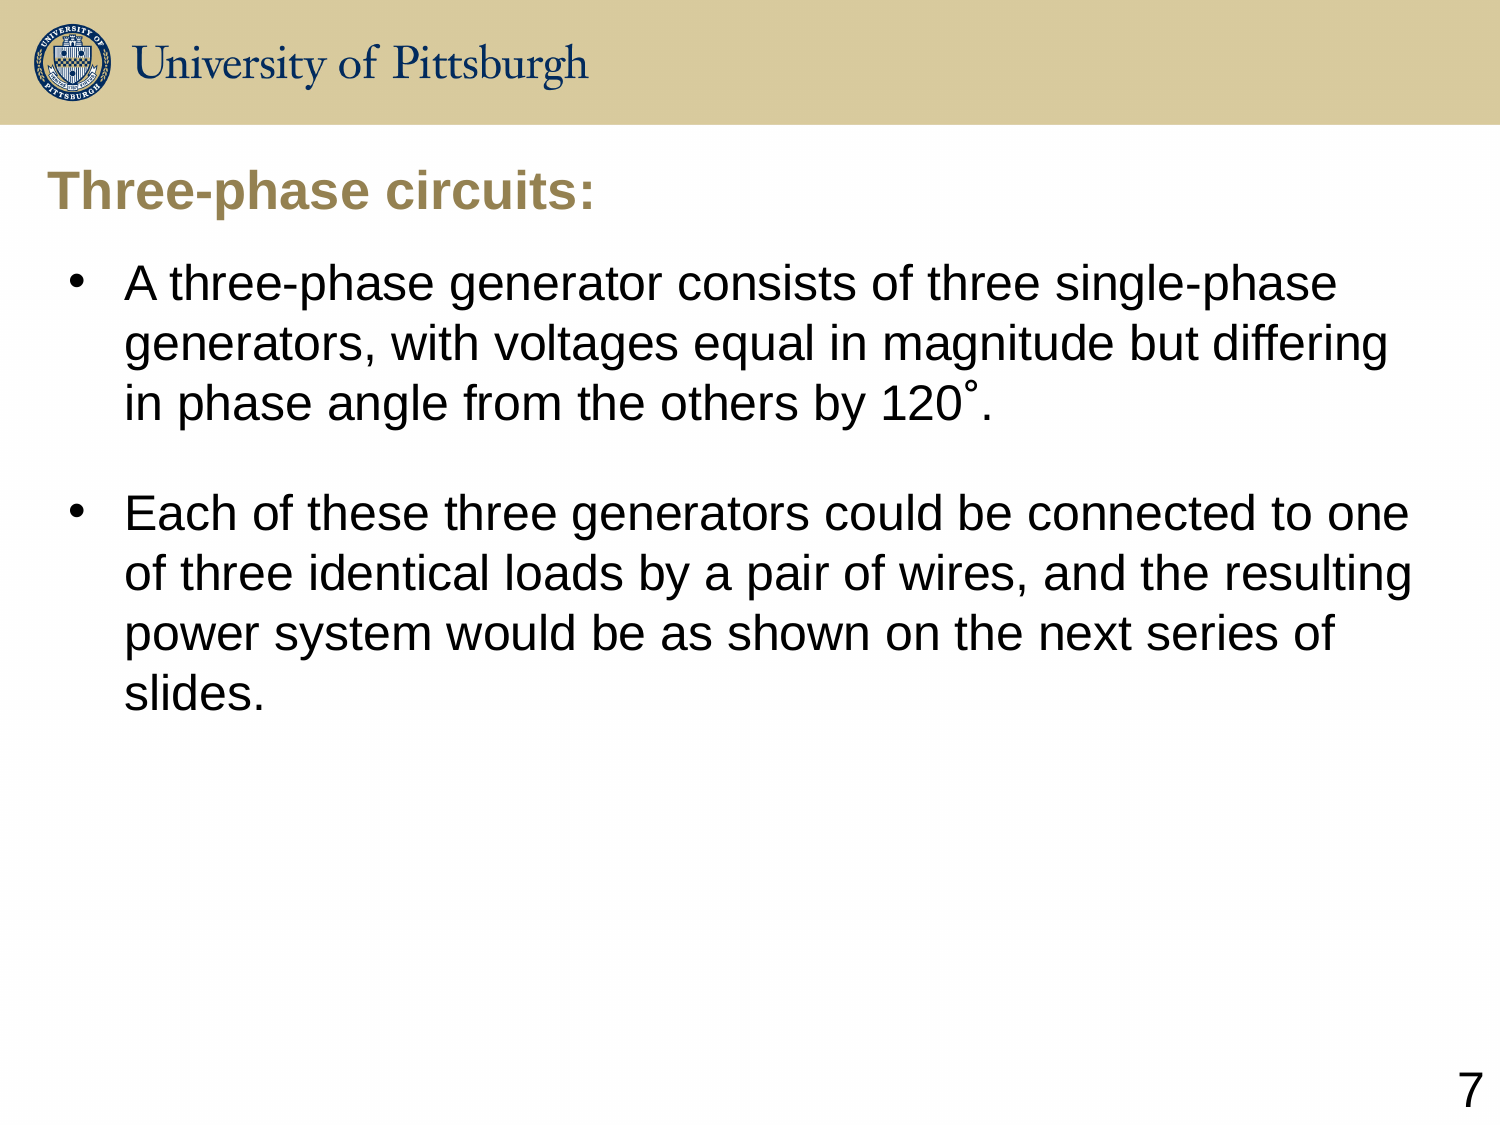

Three-phase circuits:
A three-phase generator consists of three single-phase generators, with voltages equal in magnitude but differing in phase angle from the others by 120˚.
Each of these three generators could be connected to one of three identical loads by a pair of wires, and the resulting power system would be as shown on the next series of slides.

7